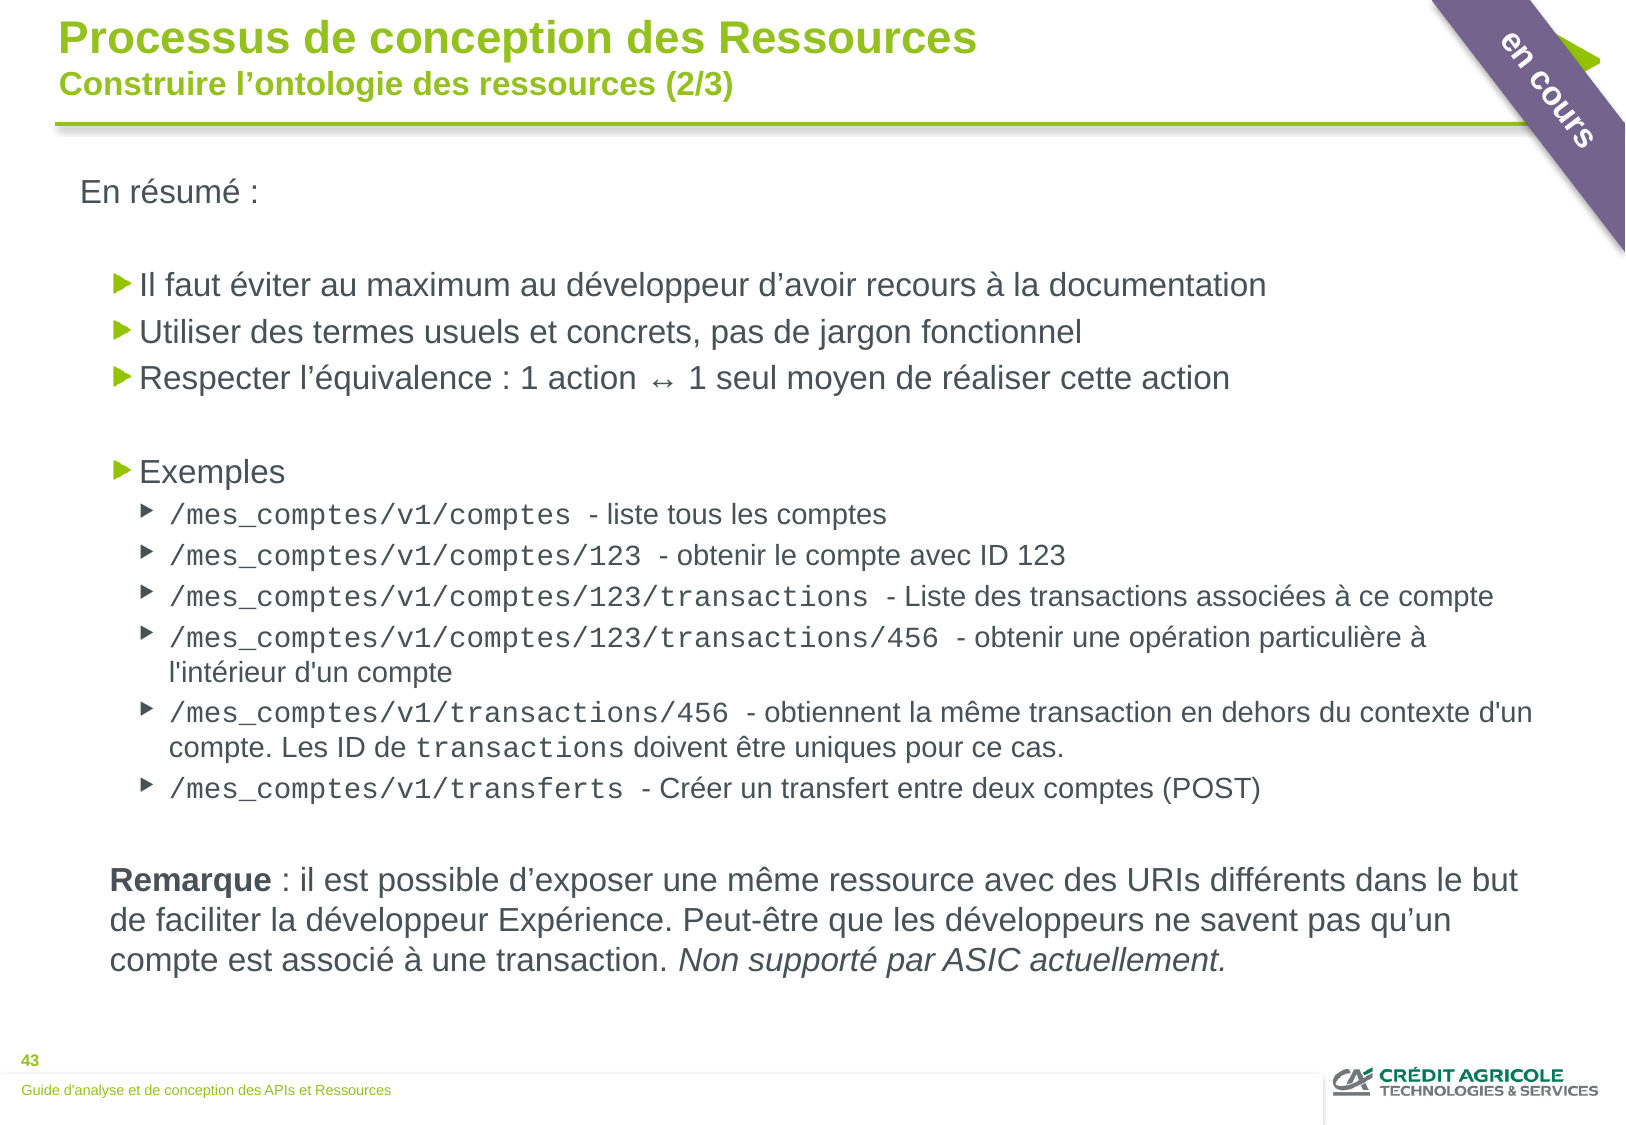

en cours
Processus de conception des Ressources
Construire l’ontologie des ressources (2/3)
En résumé :

Il faut éviter au maximum au développeur d’avoir recours à la documentation
Utiliser des termes usuels et concrets, pas de jargon fonctionnel
Respecter l’équivalence : 1 action ↔ 1 seul moyen de réaliser cette action

Exemples
/mes_comptes/v1/comptes - liste tous les comptes
/mes_comptes/v1/comptes/123 - obtenir le compte avec ID 123
/mes_comptes/v1/comptes/123/transactions - Liste des transactions associées à ce compte
/mes_comptes/v1/comptes/123/transactions/456 - obtenir une opération particulière à l'intérieur d'un compte
/mes_comptes/v1/transactions/456 - obtiennent la même transaction en dehors du contexte d'un compte. Les ID de transactions doivent être uniques pour ce cas.
/mes_comptes/v1/transferts - Créer un transfert entre deux comptes (POST)

Remarque : il est possible d’exposer une même ressource avec des URIs différents dans le but de faciliter la développeur Expérience. Peut-être que les développeurs ne savent pas qu’un compte est associé à une transaction. Non supporté par ASIC actuellement.

Guide d'analyse et de conception des APIs et Ressources